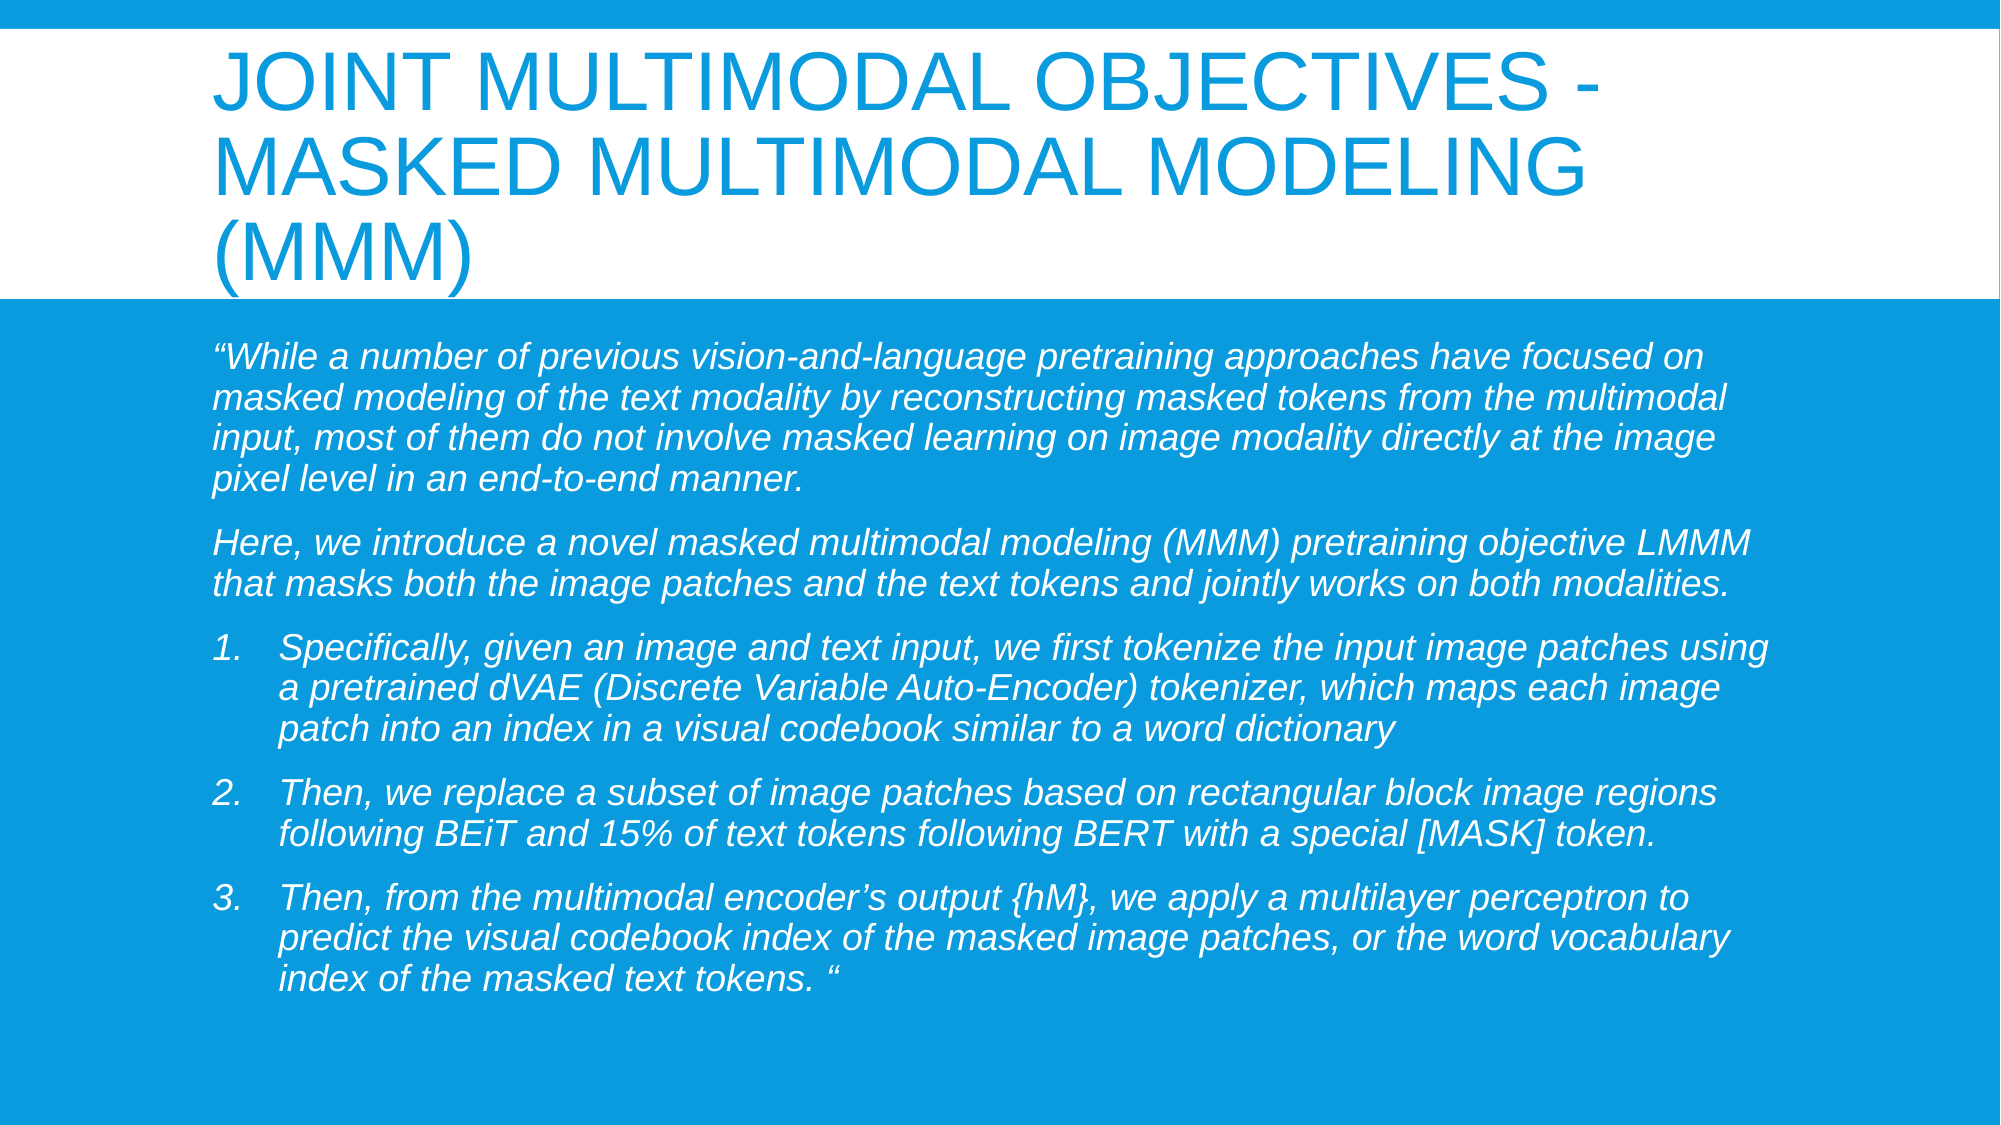

# JOINT Multimodal Objectives - Masked multimodal modeling (MMM)
“While a number of previous vision-and-language pretraining approaches have focused on masked modeling of the text modality by reconstructing masked tokens from the multimodal input, most of them do not involve masked learning on image modality directly at the image pixel level in an end-to-end manner.
Here, we introduce a novel masked multimodal modeling (MMM) pretraining objective LMMM that masks both the image patches and the text tokens and jointly works on both modalities.
Specifically, given an image and text input, we first tokenize the input image patches using a pretrained dVAE (Discrete Variable Auto-Encoder) tokenizer, which maps each image patch into an index in a visual codebook similar to a word dictionary
Then, we replace a subset of image patches based on rectangular block image regions following BEiT and 15% of text tokens following BERT with a special [MASK] token.
Then, from the multimodal encoder’s output {hM}, we apply a multilayer perceptron to predict the visual codebook index of the masked image patches, or the word vocabulary index of the masked text tokens. “